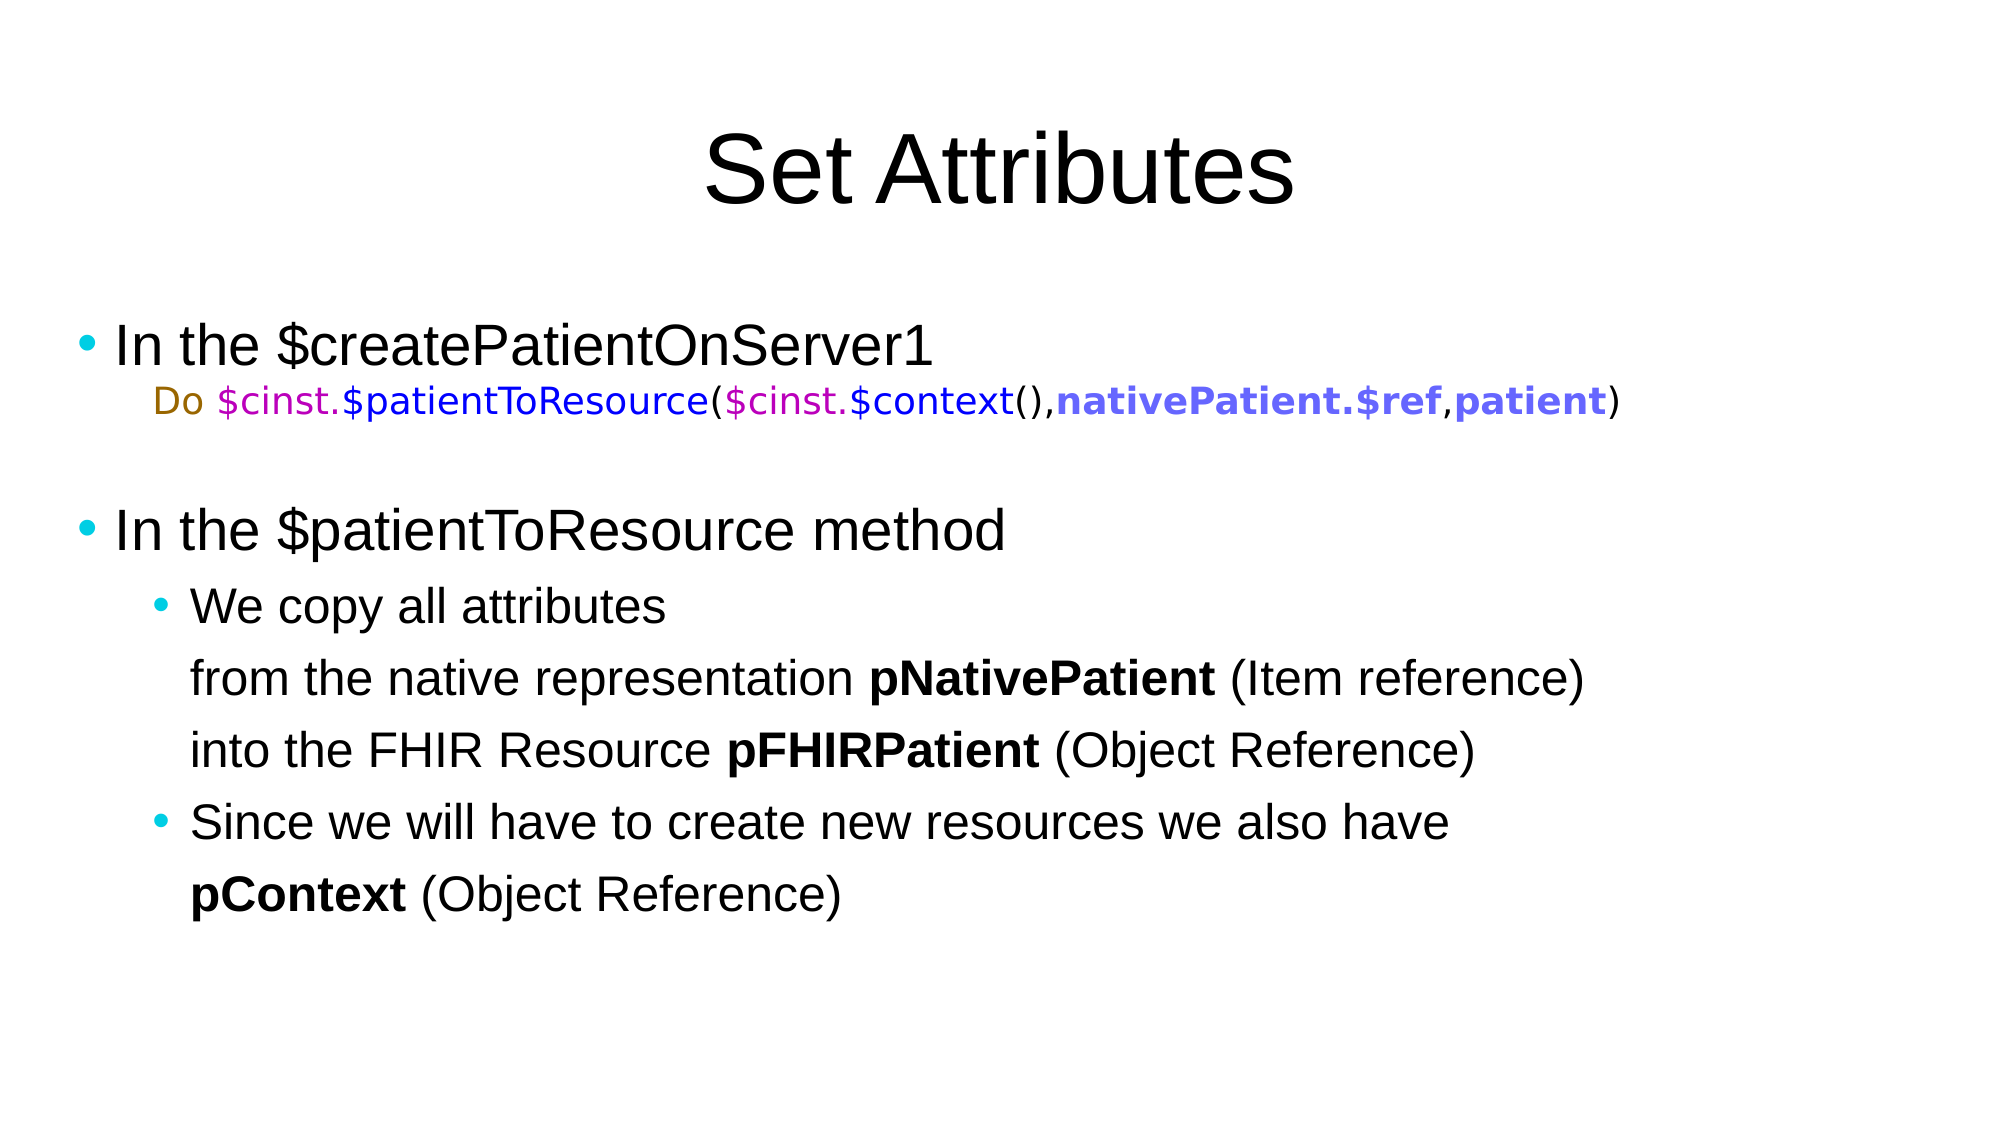

# Set Attributes
In the $createPatientOnServer1
Do $cinst.$patientToResource($cinst.$context(),nativePatient.$ref,patient)
In the $patientToResource method
We copy all attributes
from the native representation pNativePatient (Item reference)
into the FHIR Resource pFHIRPatient (Object Reference)
Since we will have to create new resources we also have
pContext (Object Reference)